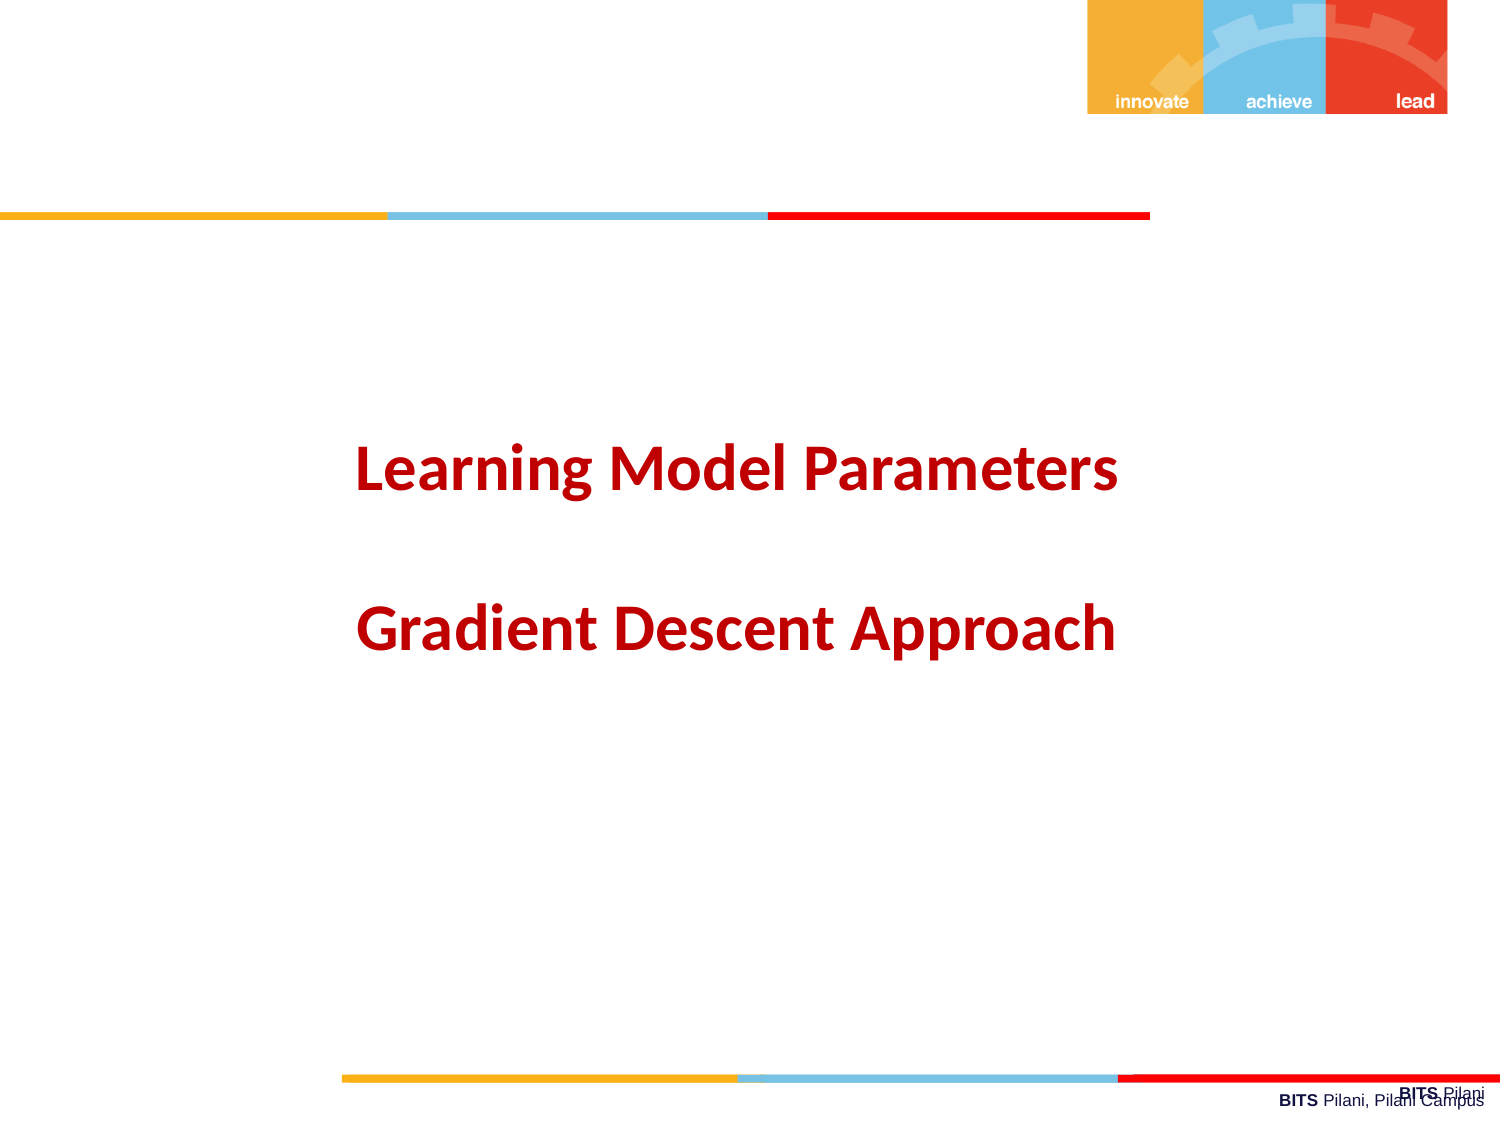

# Learning Model Parameters Gradient Descent Approach